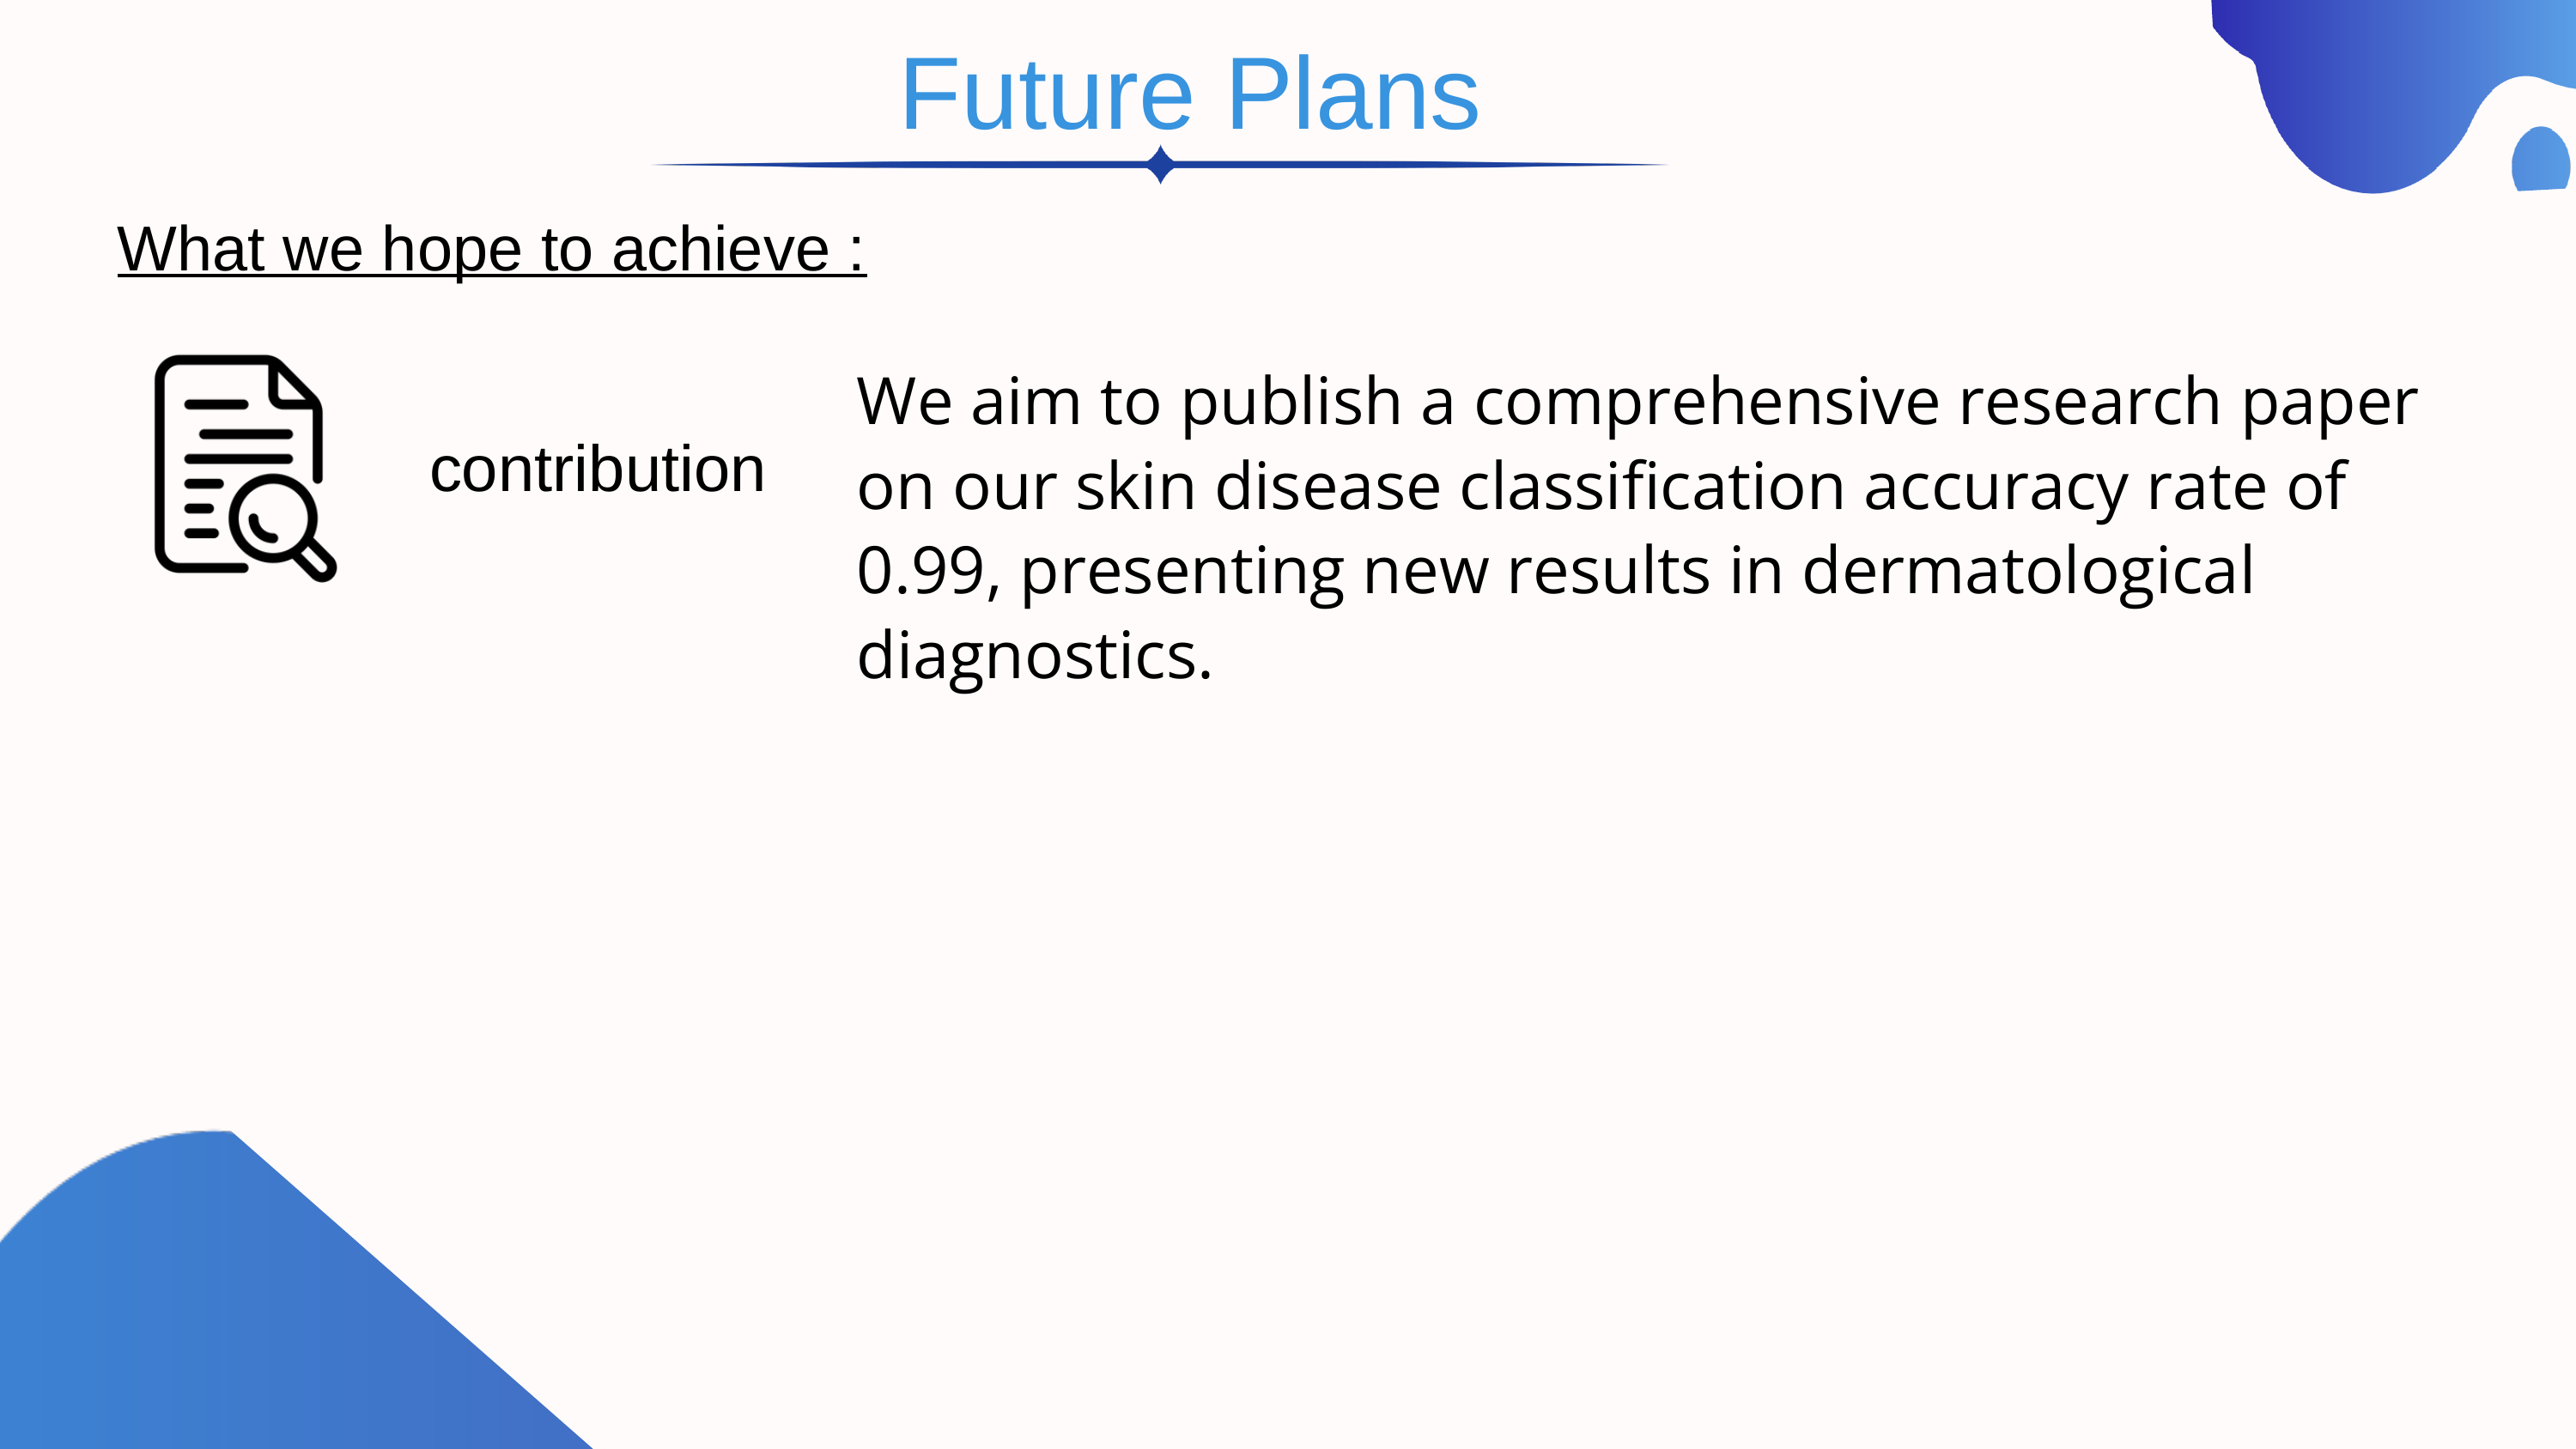

Future Plans

What we hope to achieve :

We aim to publish a comprehensive research paper on our skin disease classification accuracy rate of 0.99, presenting new results in dermatological diagnostics.
contribution